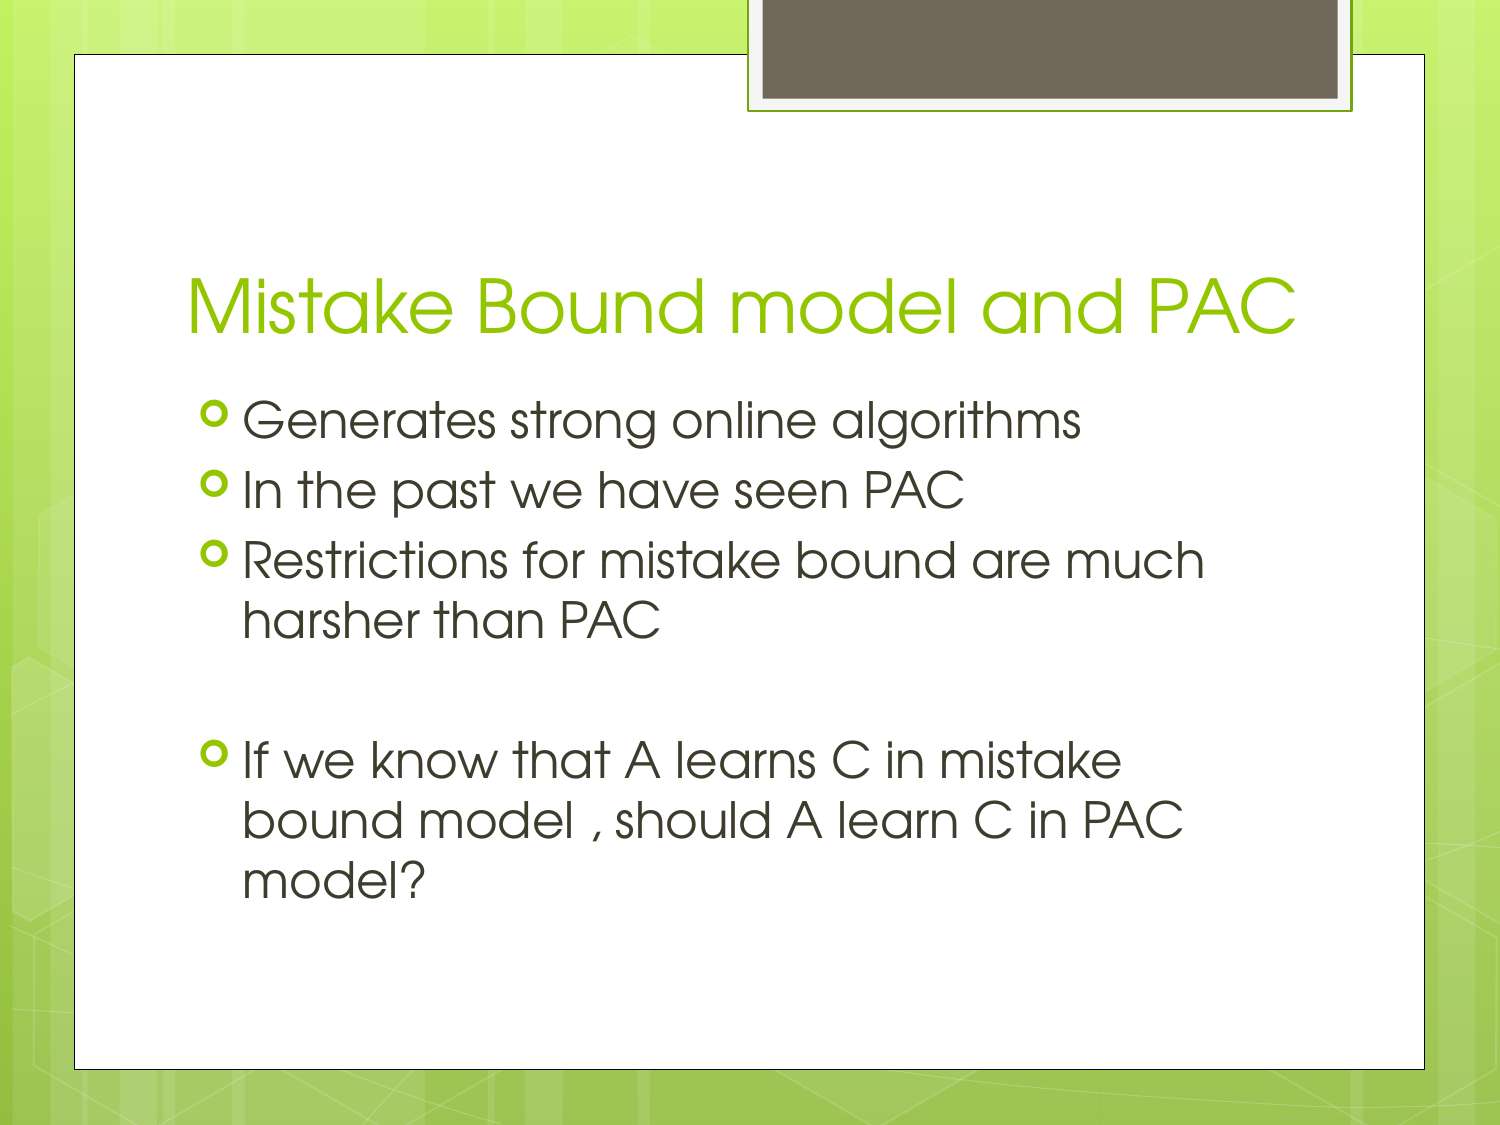

# Mistake Bound model and PAC
Generates strong online algorithms
In the past we have seen PAC
Restrictions for mistake bound are much harsher than PAC

If we know that A learns C in mistake bound model , should A learn C in PAC model?